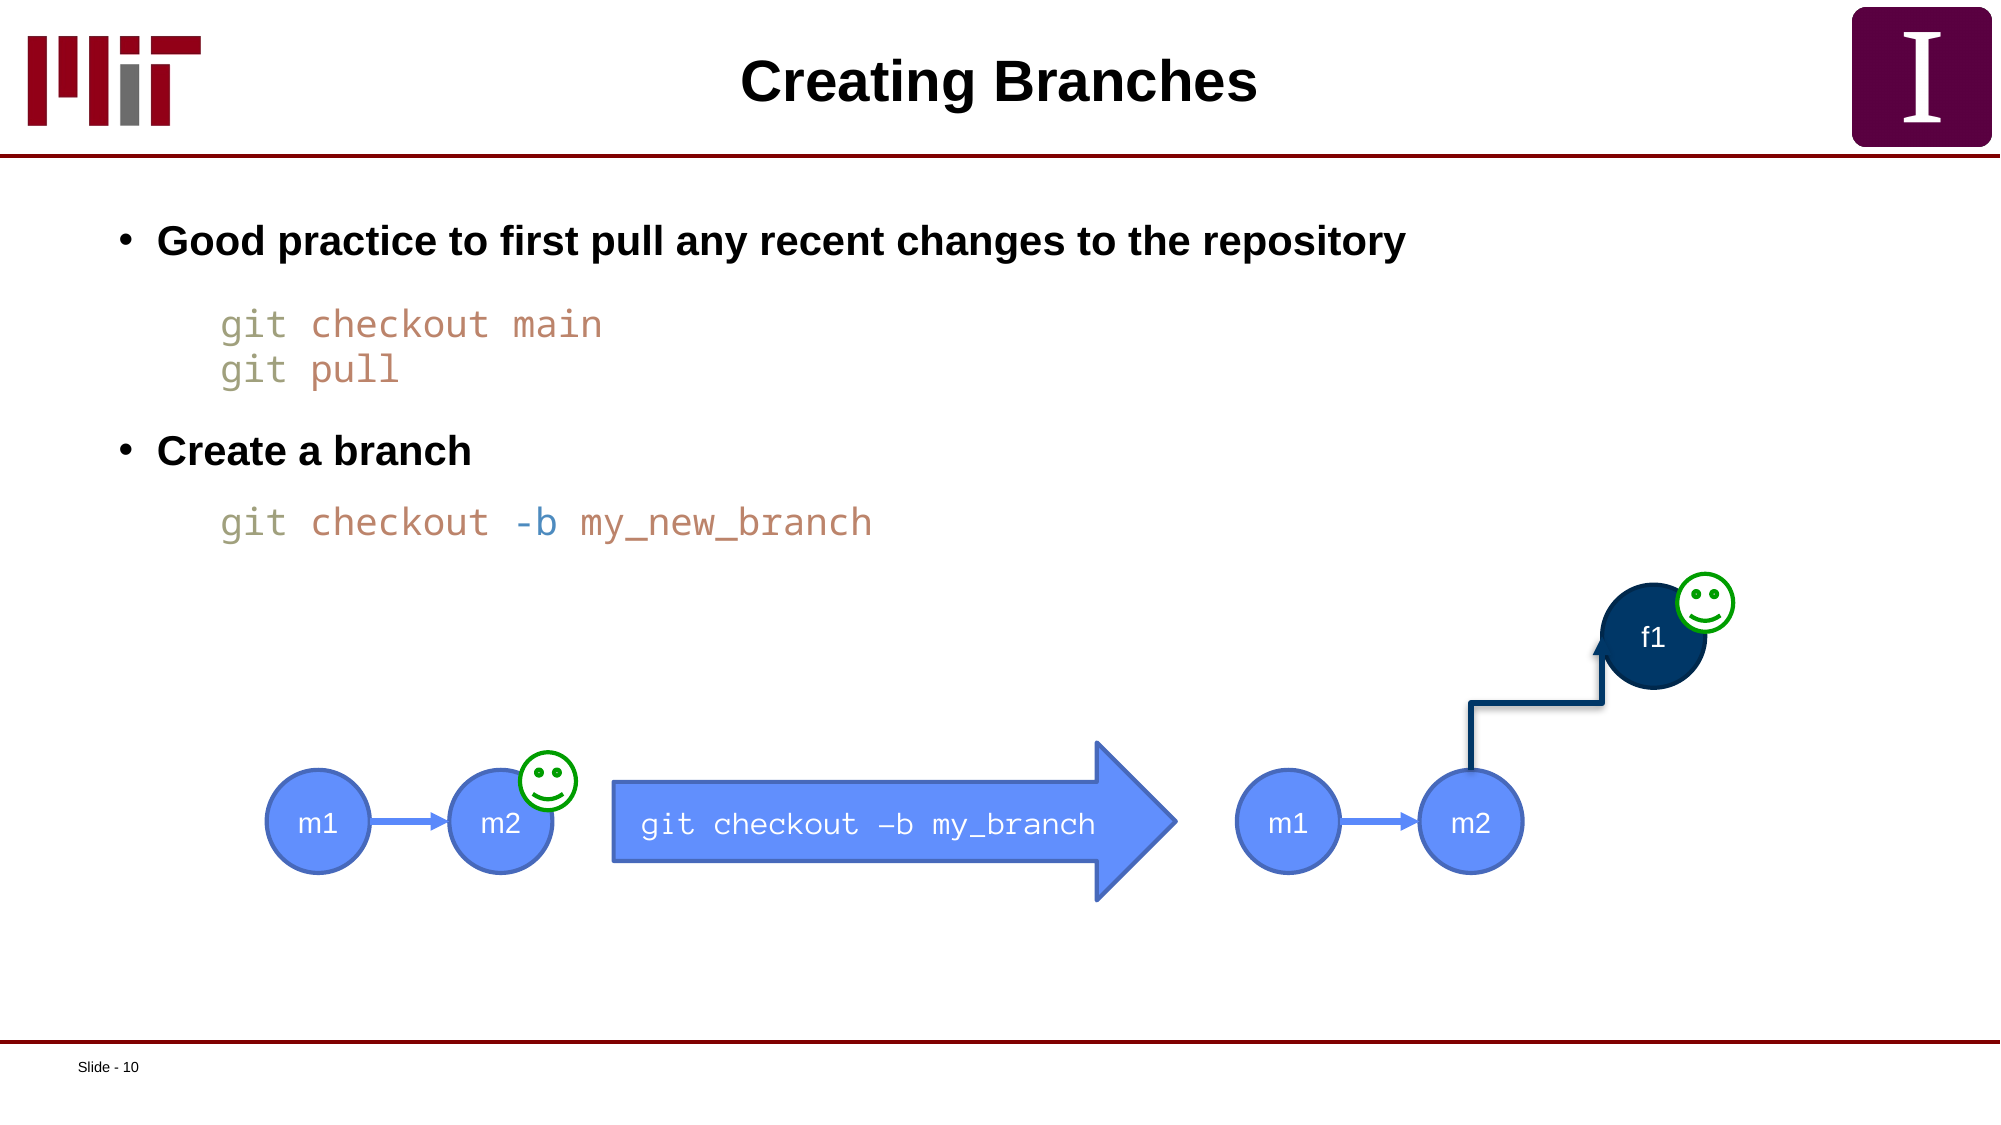

# Creating Branches
Good practice to first pull any recent changes to the repository

Create a branch

git checkout main
git pull
git checkout -b my_new_branch

f1
m1
m2
git checkout -b my_branch

m1
m2